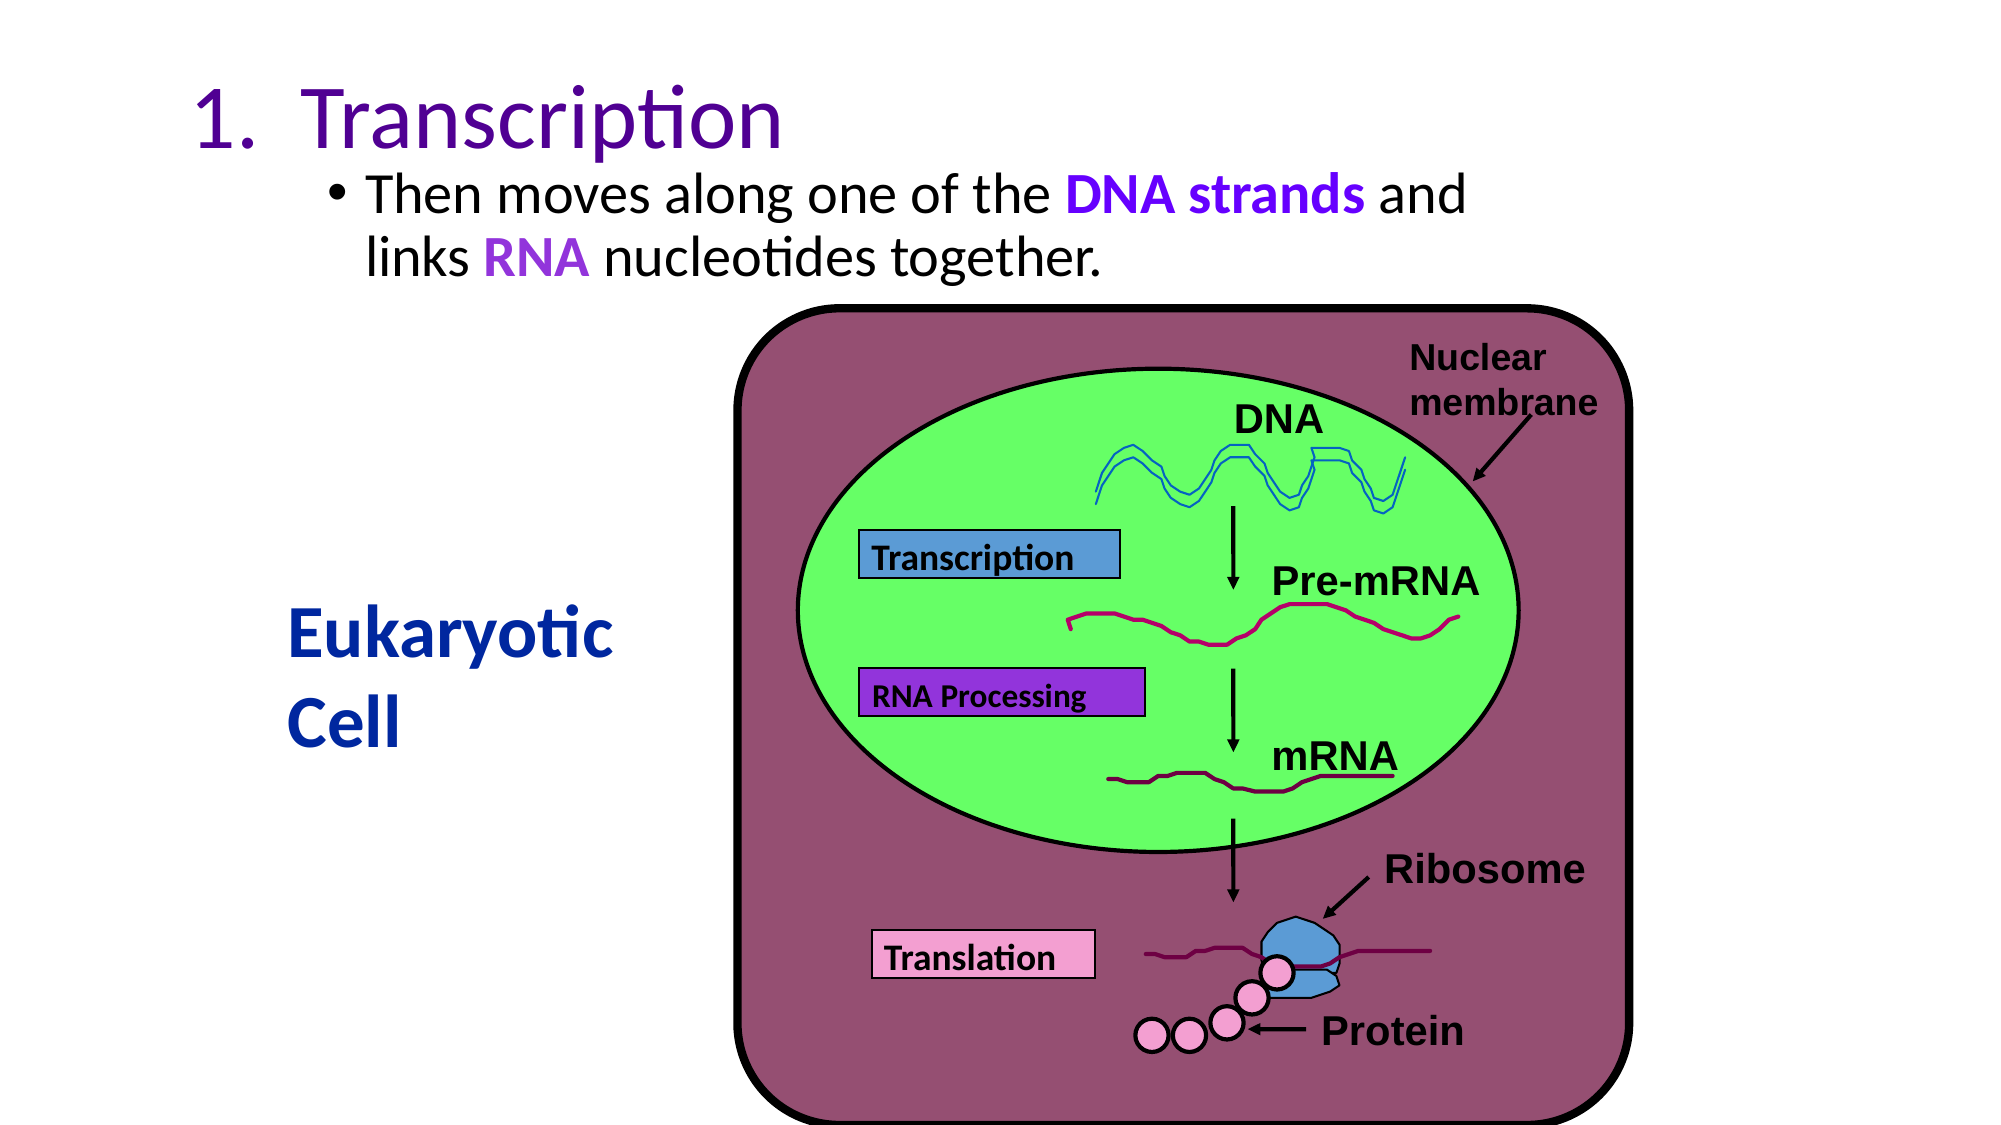

# 1.  Transcription

Then moves along one of the DNA strands and links RNA nucleotides together.

Nuclear
membrane

DNA

Transcription

Pre-mRNA

RNA Processing

mRNA

Ribosome

Translation

Protein

Eukaryotic Cell